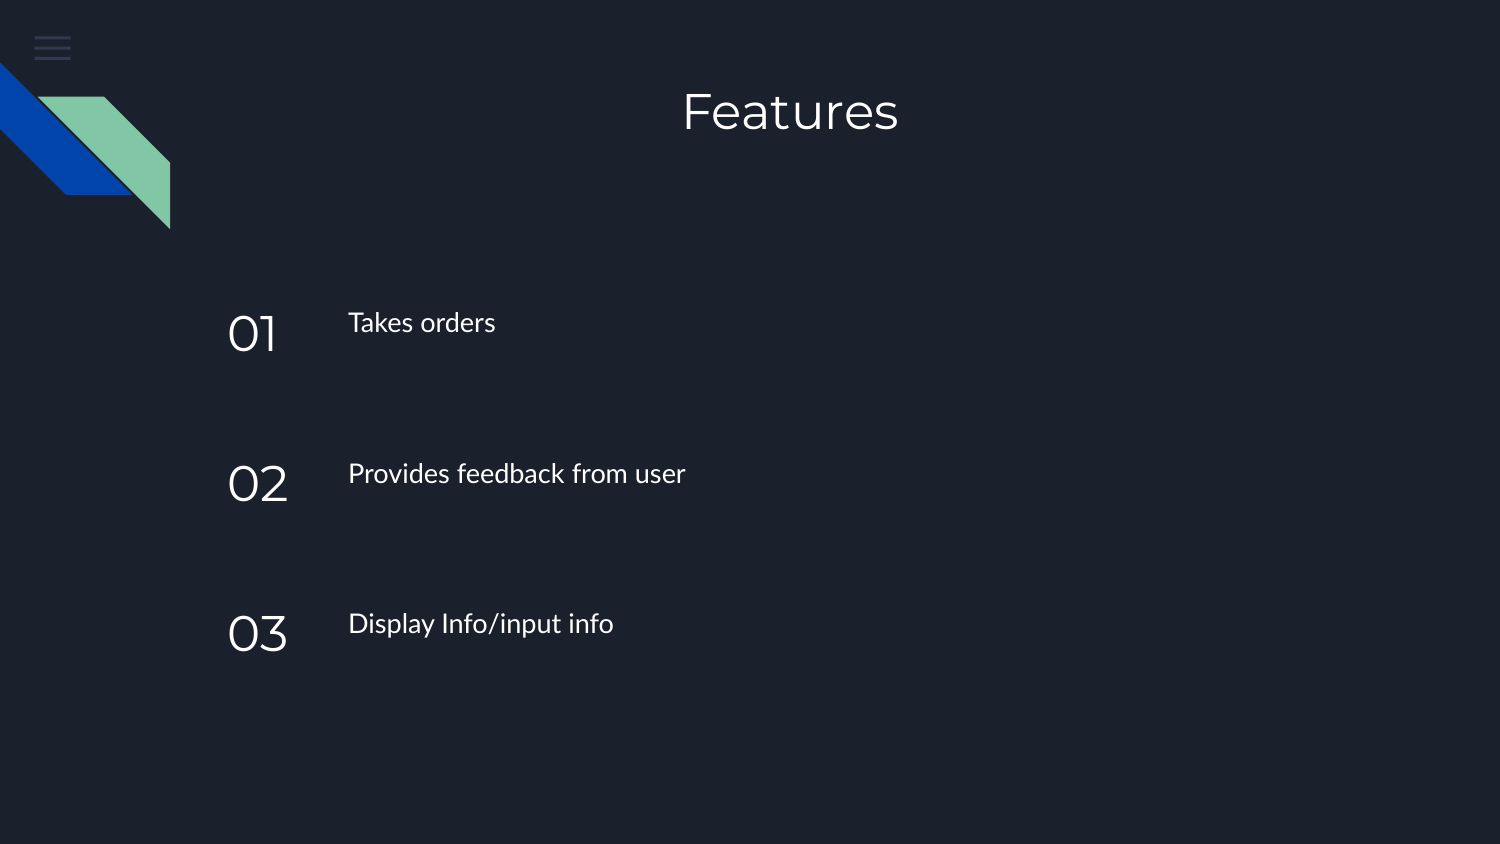

# Features
01

Takes orders
02

Provides feedback from user
03
Display Info/input info